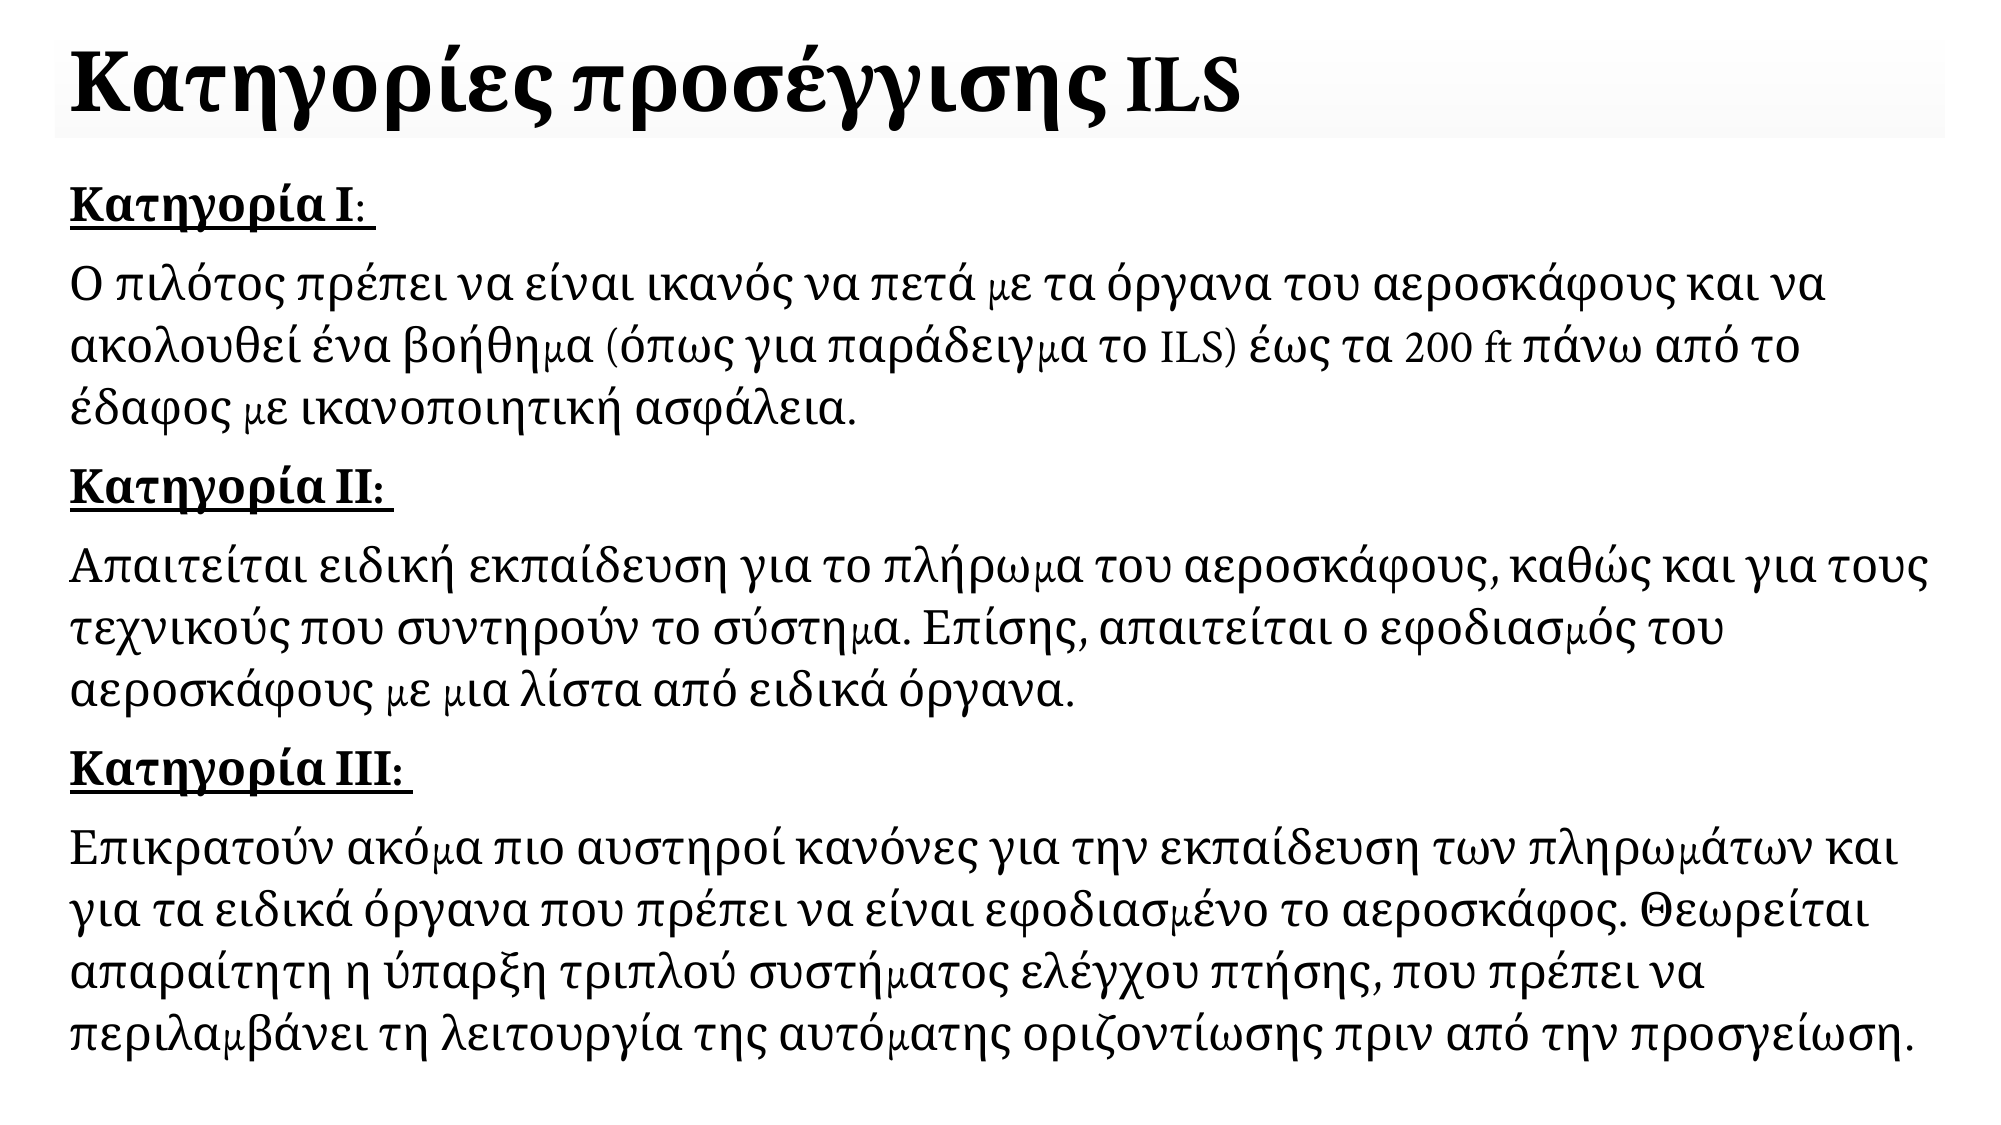

# Κατηγορίες προσέγγισης ILS
Κατηγορία Ι:
Ο πιλότος πρέπει να είναι ικανός να πετά με τα όργανα του αεροσκάφους και να ακολουθεί ένα βοήθημα (όπως για παράδειγμα το ILS) έως τα 200 ft πάνω από το έδαφος με ικανοποιητική ασφάλεια.
Κατηγορία ΙΙ:
Απαιτείται ειδική εκπαίδευση για το πλήρωμα του αεροσκάφους, καθώς και για τους τεχνικούς που συντηρούν το σύστημα. Επίσης, απαιτείται ο εφοδιασμός του αεροσκάφους με μια λίστα από ειδικά όργανα.
Κατηγορία ΙΙΙ:
Επικρατούν ακόμα πιο αυστηροί κανόνες για την εκπαίδευση των πληρωμάτων και για τα ειδικά όργανα που πρέπει να είναι εφοδιασμένο το αεροσκάφος. Θεωρείται απαραίτητη η ύπαρξη τριπλού συστήματος ελέγχου πτήσης, που πρέπει να περιλαμβάνει τη λειτουργία της αυτόματης οριζοντίωσης πριν από την προσγείωση.